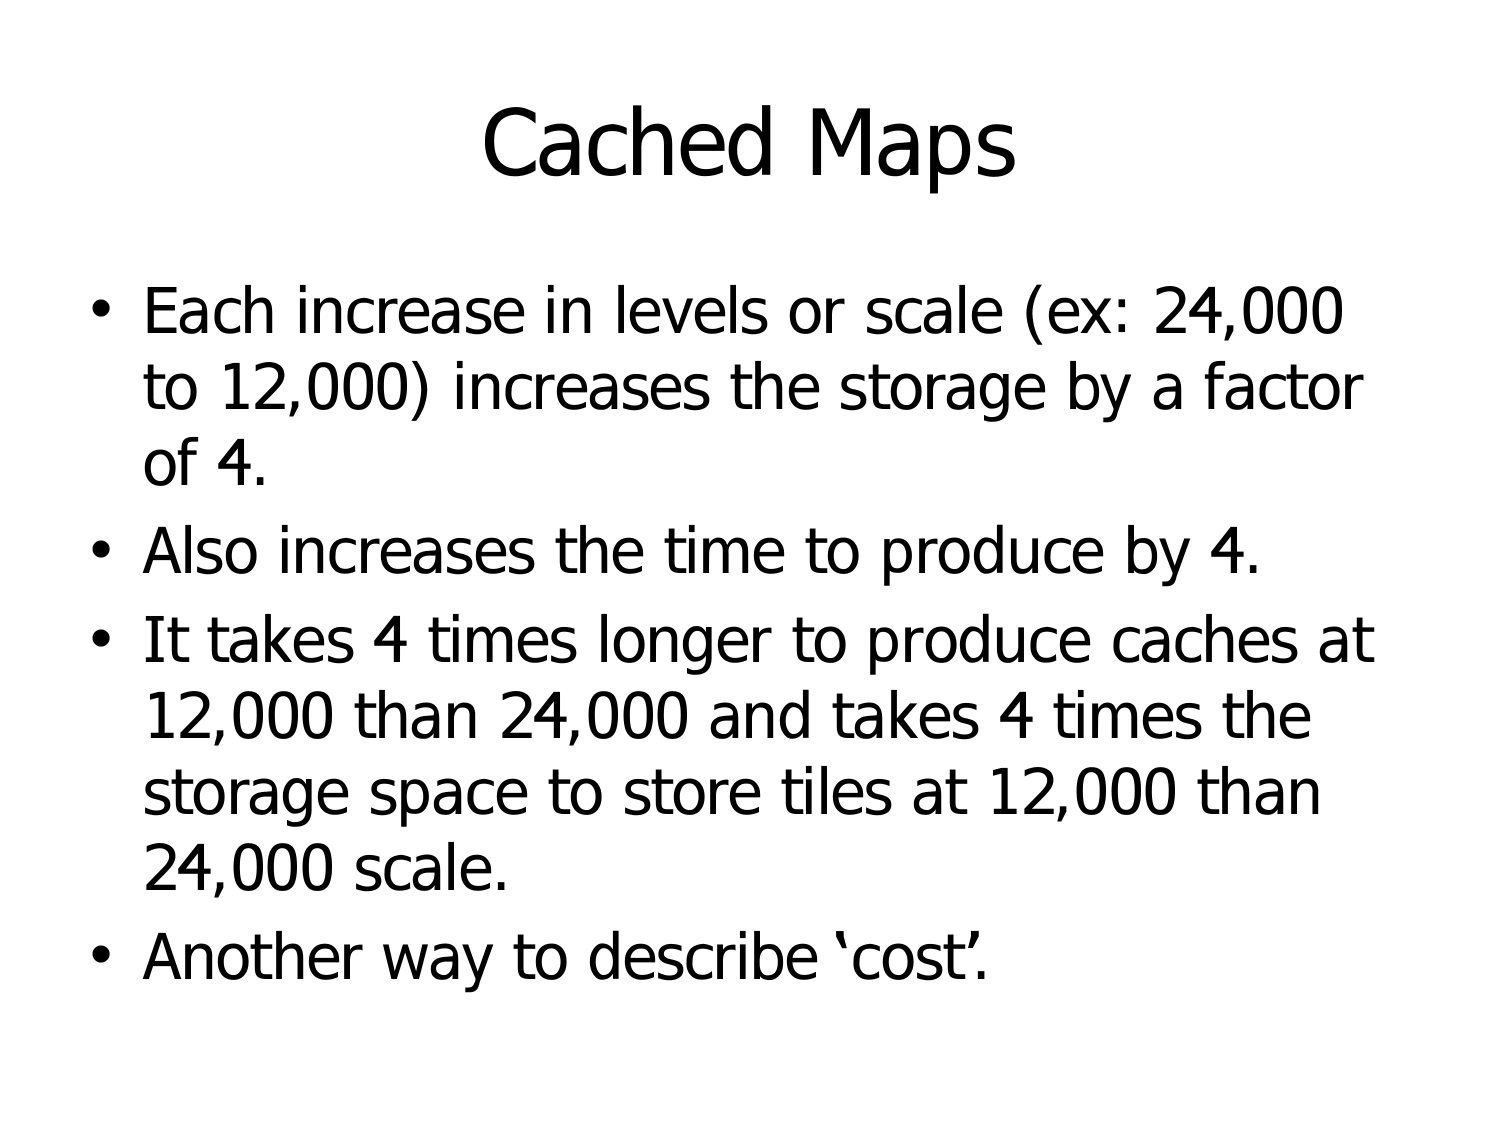

# Cached Maps
Each increase in levels or scale (ex: 24,000 to 12,000) increases the storage by a factor of 4.
Also increases the time to produce by 4.
It takes 4 times longer to produce caches at 12,000 than 24,000 and takes 4 times the storage space to store tiles at 12,000 than 24,000 scale.
Another way to describe ‘cost’.